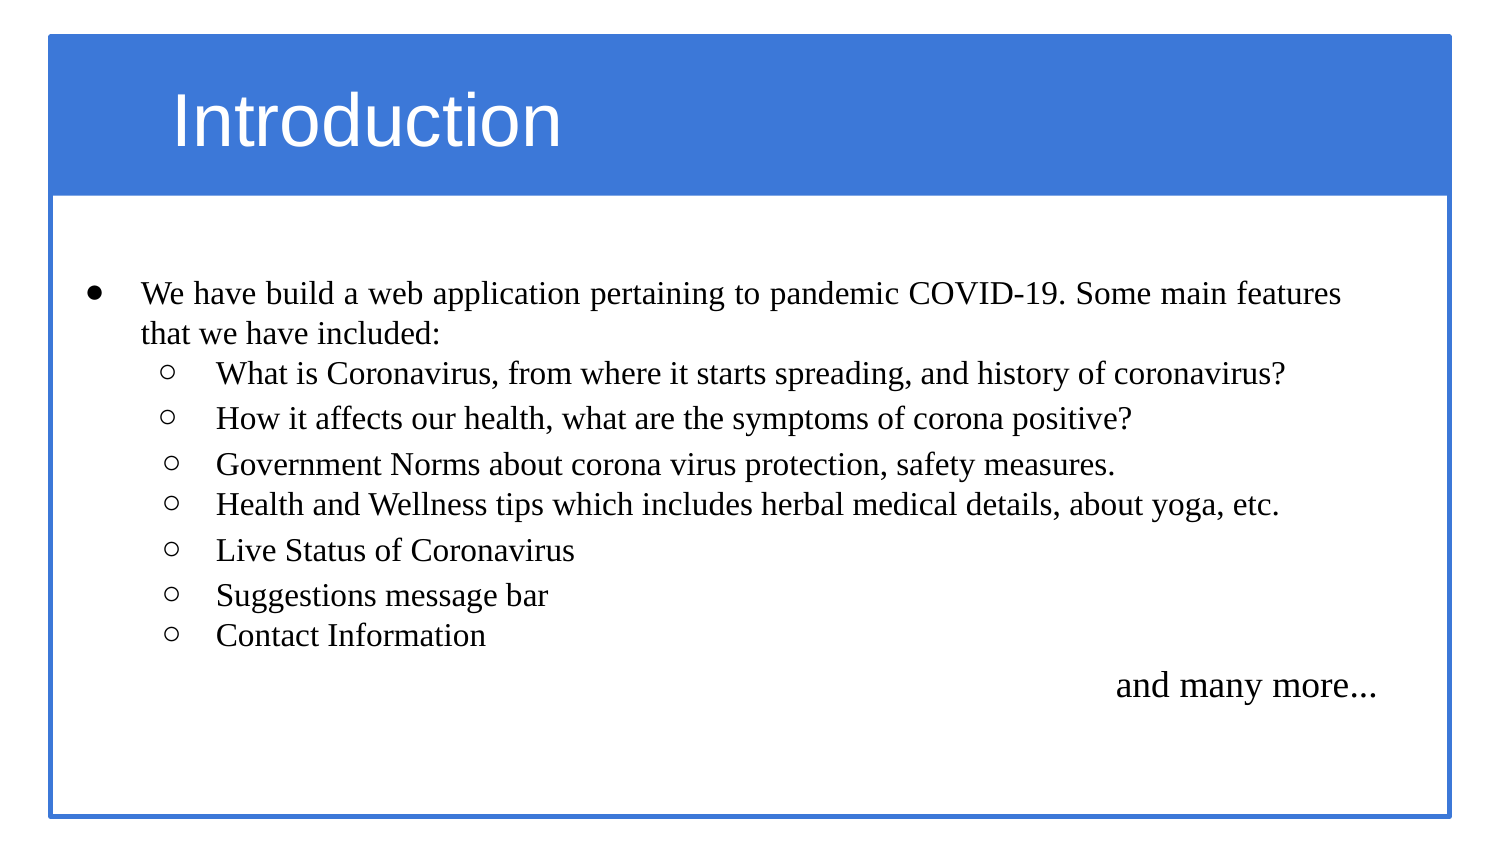

#

We have build a web application pertaining to pandemic COVID-19. Some main features that we have included:
What is Coronavirus, from where it starts spreading, and history of coronavirus?
How it affects our health, what are the symptoms of corona positive?
Government Norms about corona virus protection, safety measures.
Health and Wellness tips which includes herbal medical details, about yoga, etc.
Live Status of Coronavirus
Suggestions message bar
Contact Information
							and many more...
     Introduction